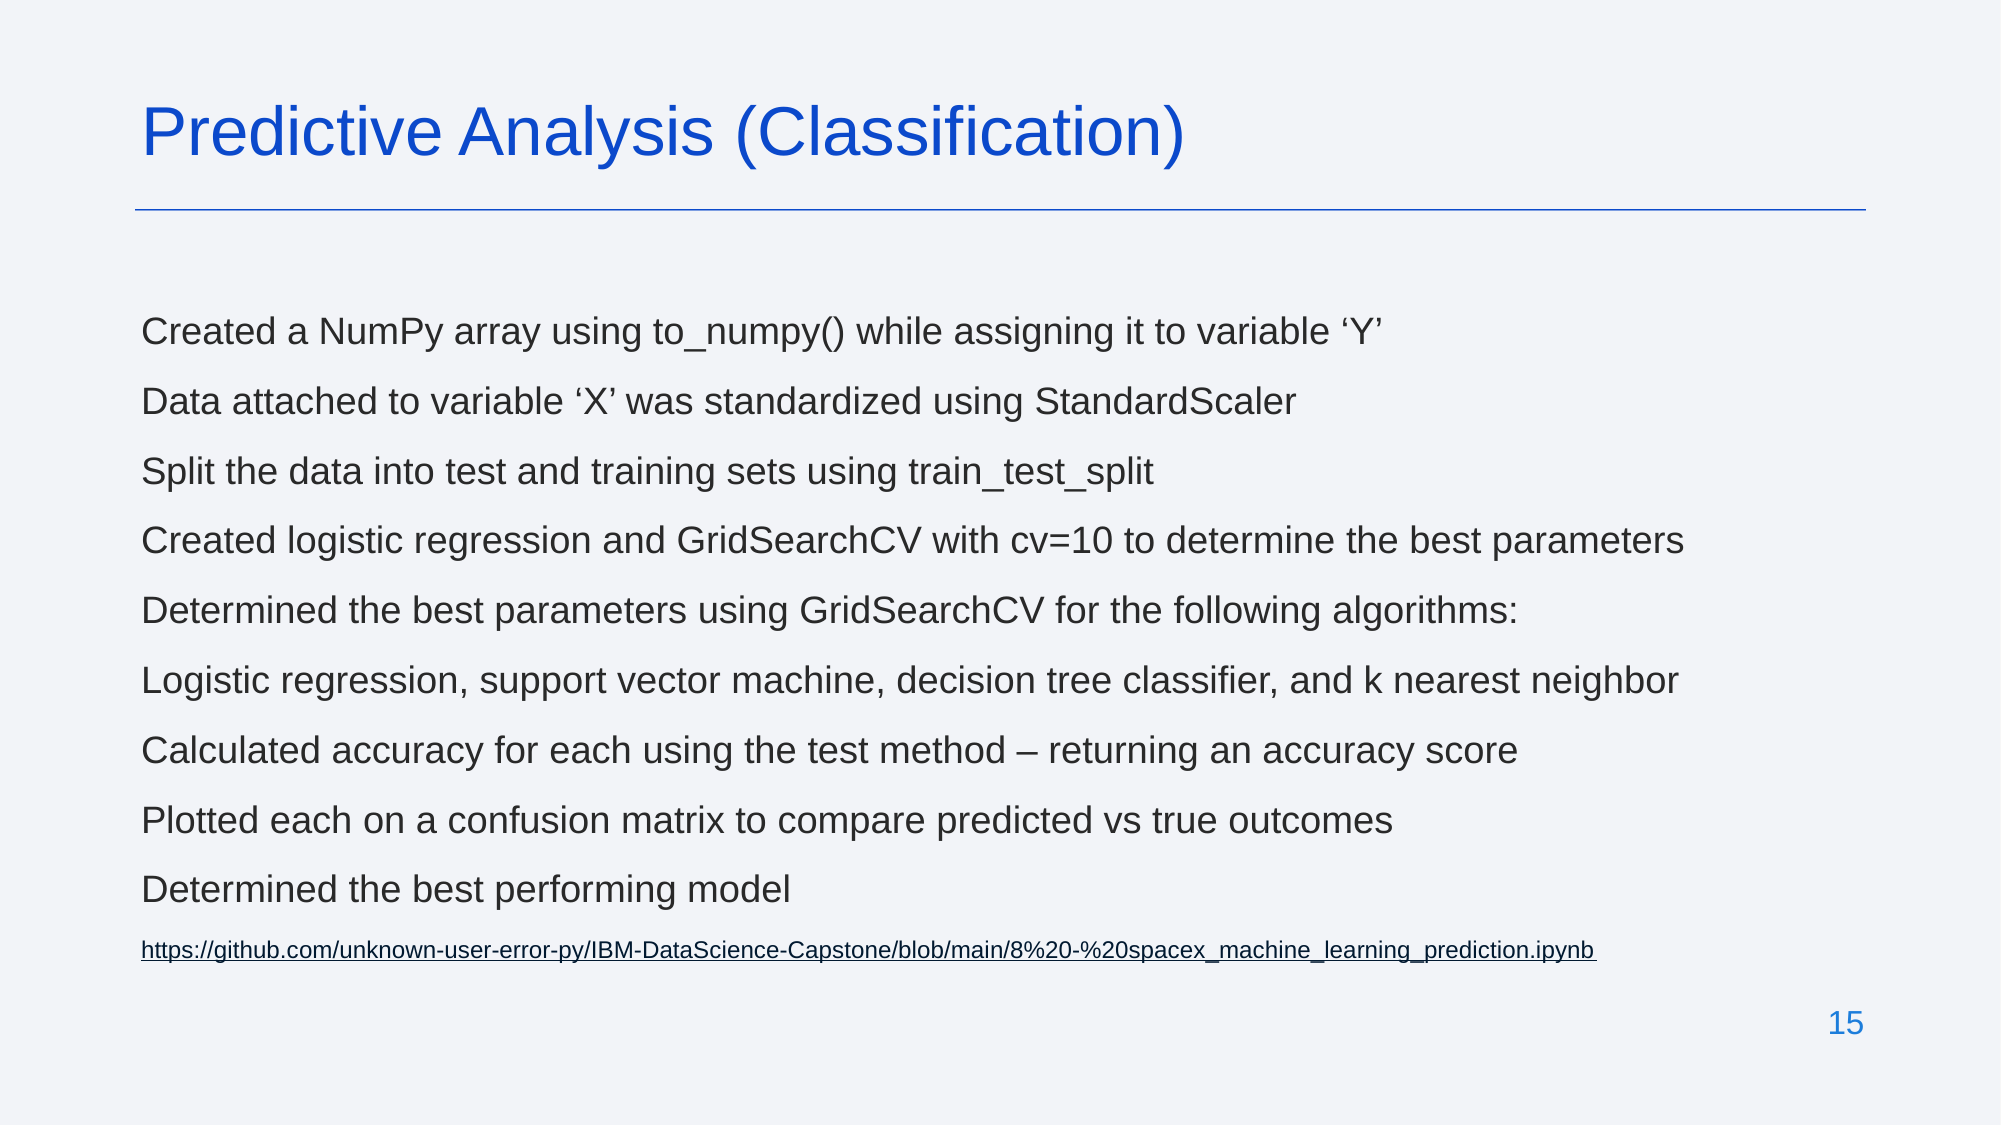

Predictive Analysis (Classification)
Created a NumPy array using to_numpy() while assigning it to variable ‘Y’
Data attached to variable ‘X’ was standardized using StandardScaler
Split the data into test and training sets using train_test_split
Created logistic regression and GridSearchCV with cv=10 to determine the best parameters
Determined the best parameters using GridSearchCV for the following algorithms:
Logistic regression, support vector machine, decision tree classifier, and k nearest neighbor
Calculated accuracy for each using the test method – returning an accuracy score
Plotted each on a confusion matrix to compare predicted vs true outcomes
Determined the best performing model
https://github.com/unknown-user-error-py/IBM-DataScience-Capstone/blob/main/8%20-%20spacex_machine_learning_prediction.ipynb
15